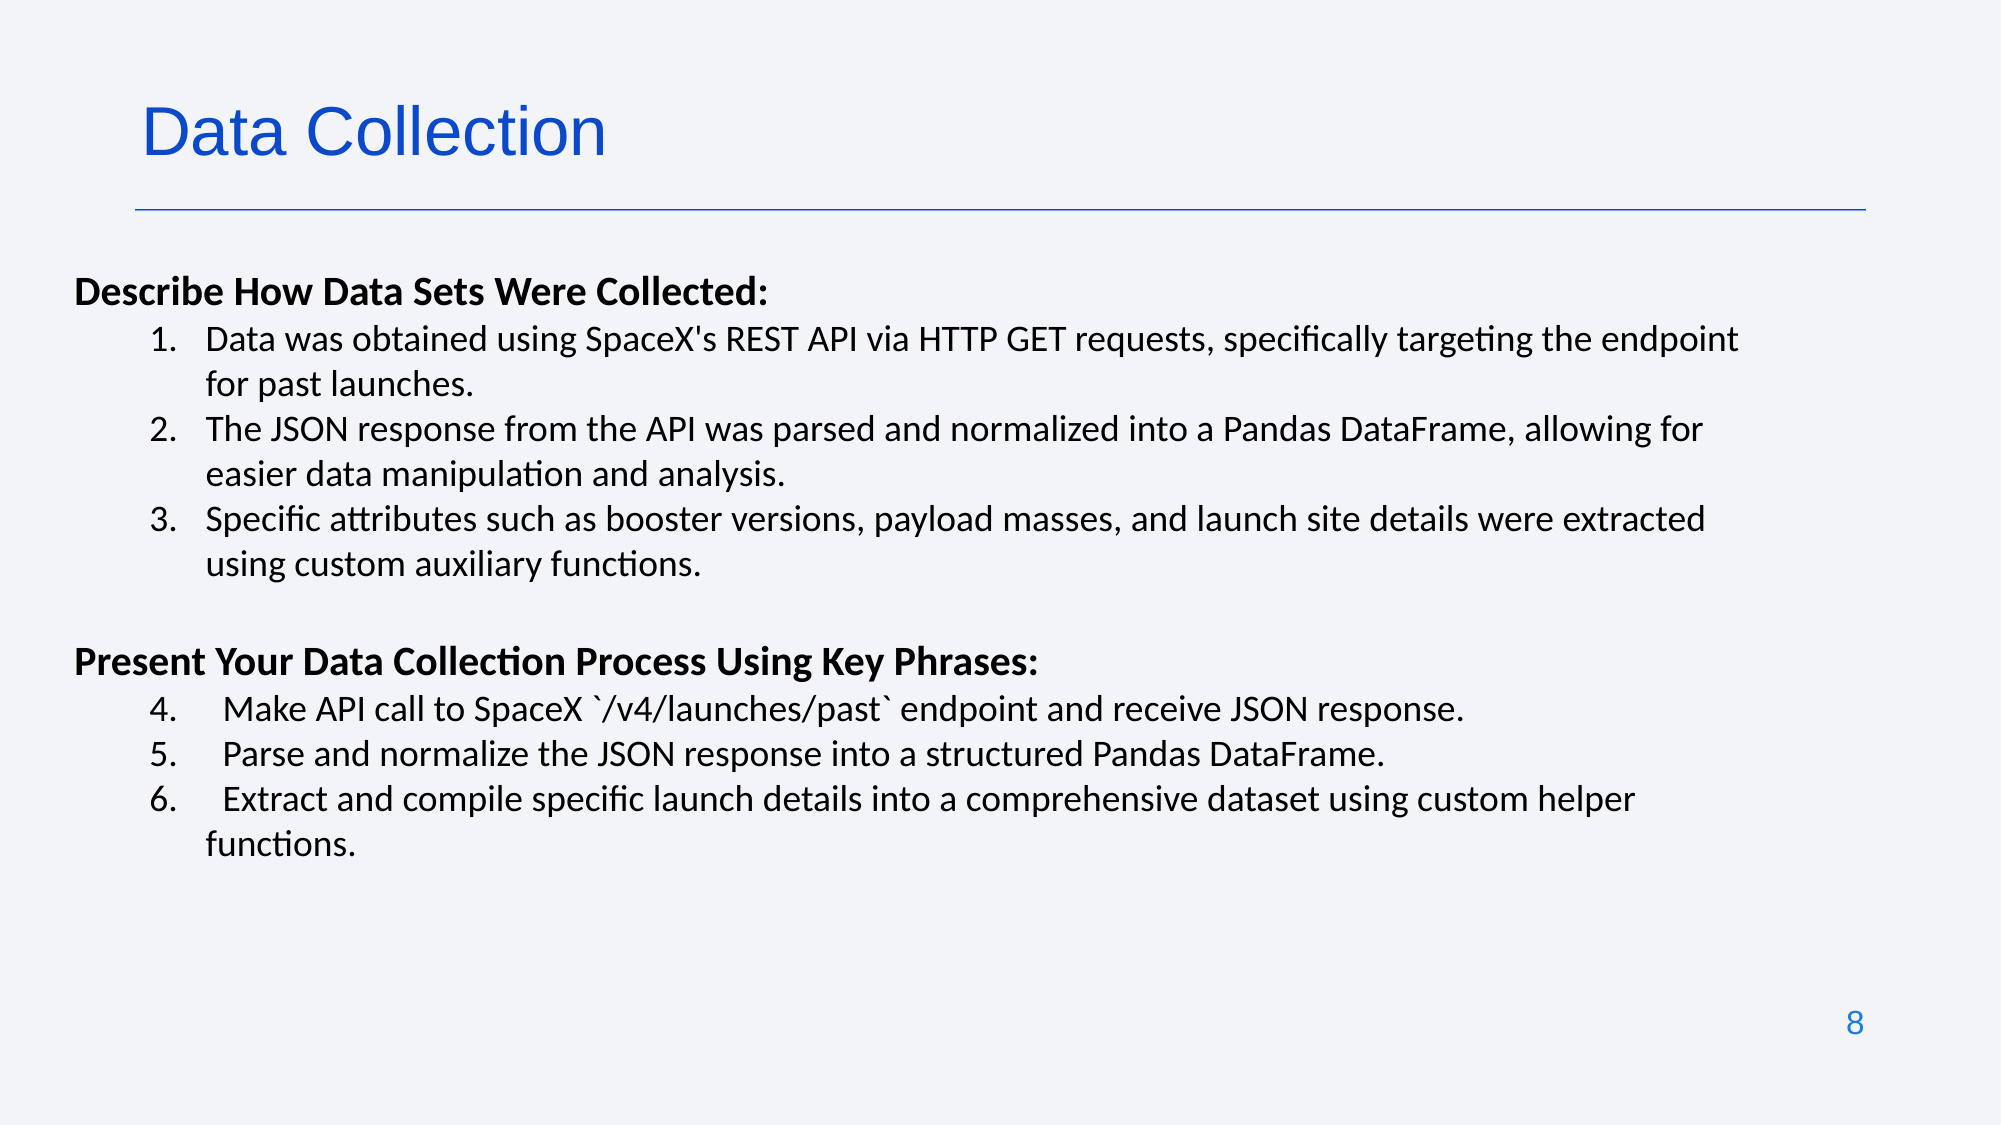

Data Collection
Describe How Data Sets Were Collected:
Data was obtained using SpaceX's REST API via HTTP GET requests, specifically targeting the endpoint for past launches.
The JSON response from the API was parsed and normalized into a Pandas DataFrame, allowing for easier data manipulation and analysis.
Specific attributes such as booster versions, payload masses, and launch site details were extracted using custom auxiliary functions.

Present Your Data Collection Process Using Key Phrases:
  Make API call to SpaceX `/v4/launches/past` endpoint and receive JSON response.
  Parse and normalize the JSON response into a structured Pandas DataFrame.
  Extract and compile specific launch details into a comprehensive dataset using custom helper functions.
8